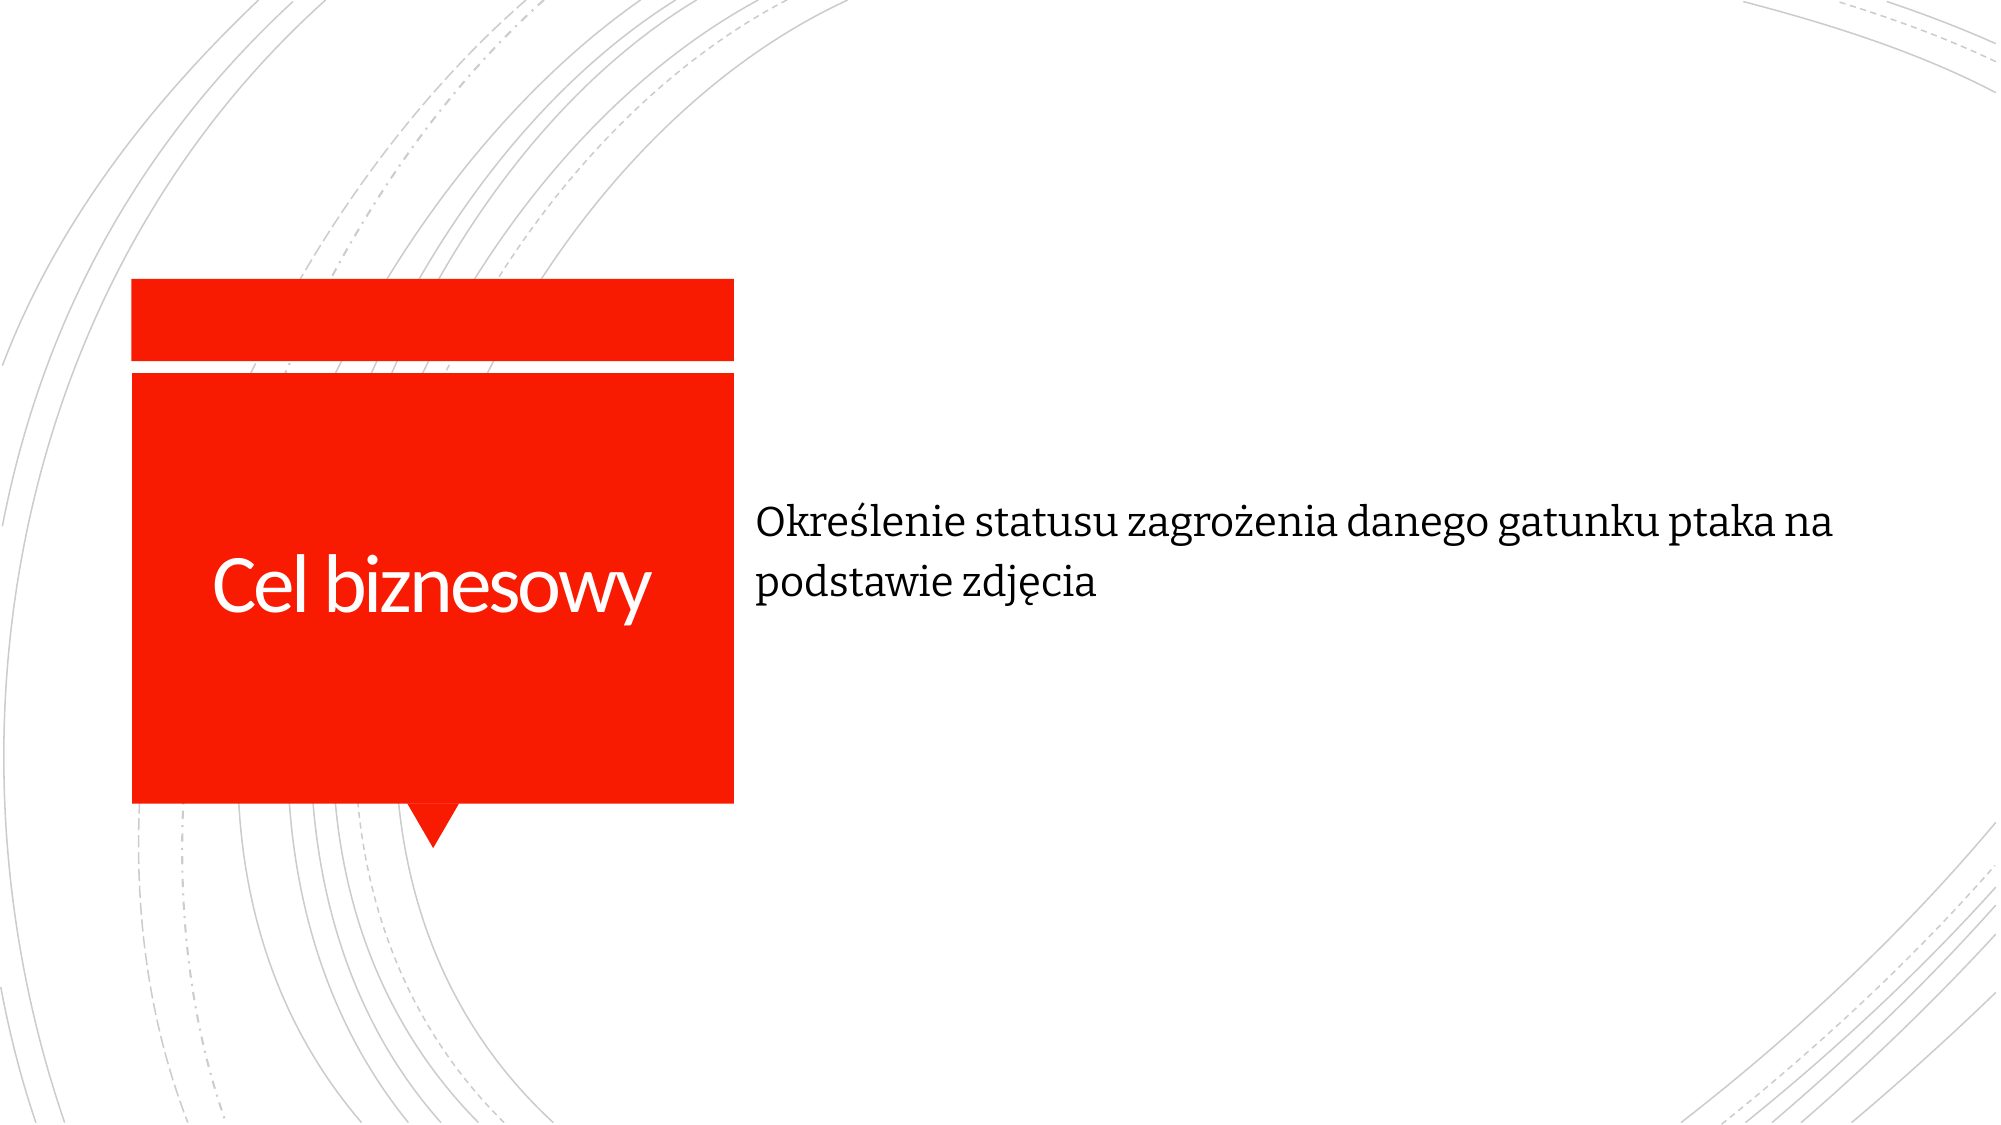

Określenie statusu zagrożenia danego gatunku ptaka na podstawie zdjęcia
# Cel biznesowy